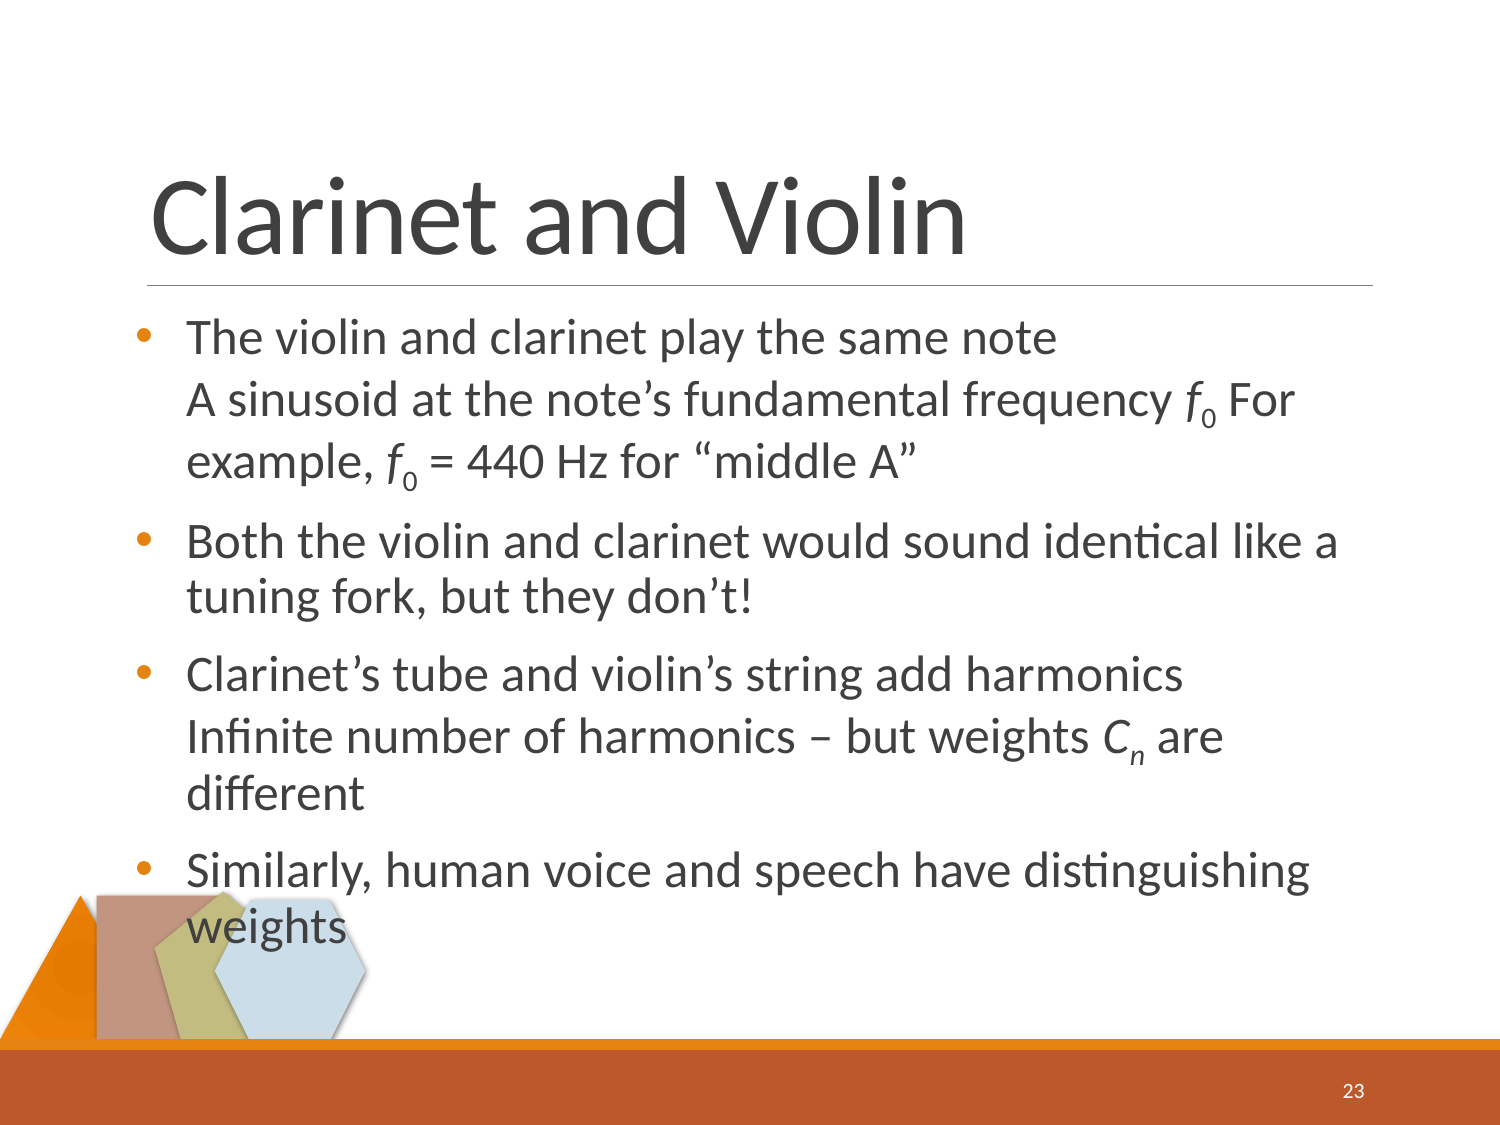

# Clarinet and Violin
The violin and clarinet play the same note
A sinusoid at the note’s fundamental frequency f0 For example, f0 = 440 Hz for “middle A”
Both the violin and clarinet would sound identical like a tuning fork, but they don’t!
Clarinet’s tube and violin’s string add harmonics
Infinite number of harmonics – but weights Cn are different
Similarly, human voice and speech have distinguishing weights

23